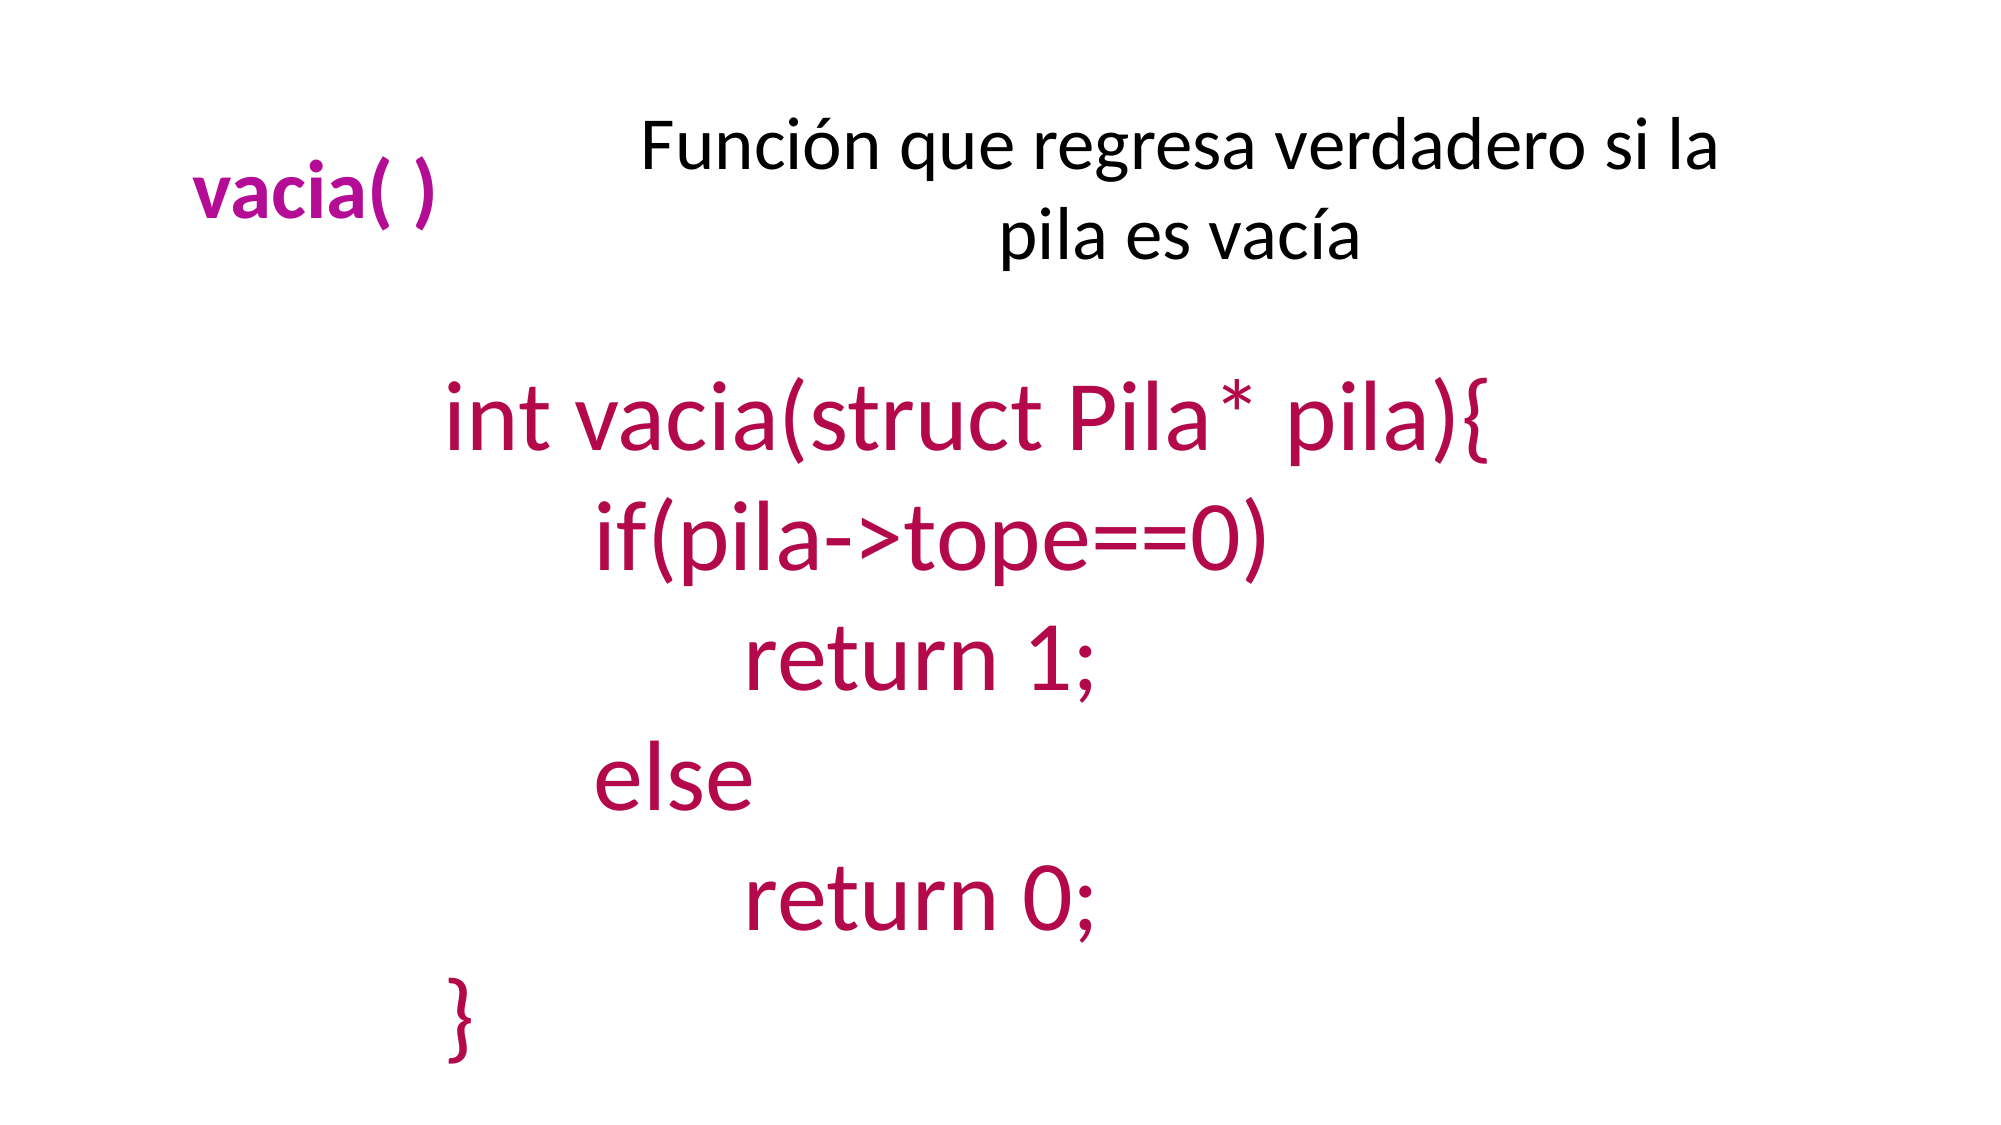

Función que regresa verdadero si la pila es vacía
vacia( )
int vacia(struct Pila* pila){
	if(pila->tope==0)
		return 1;
	else
		return 0;
}